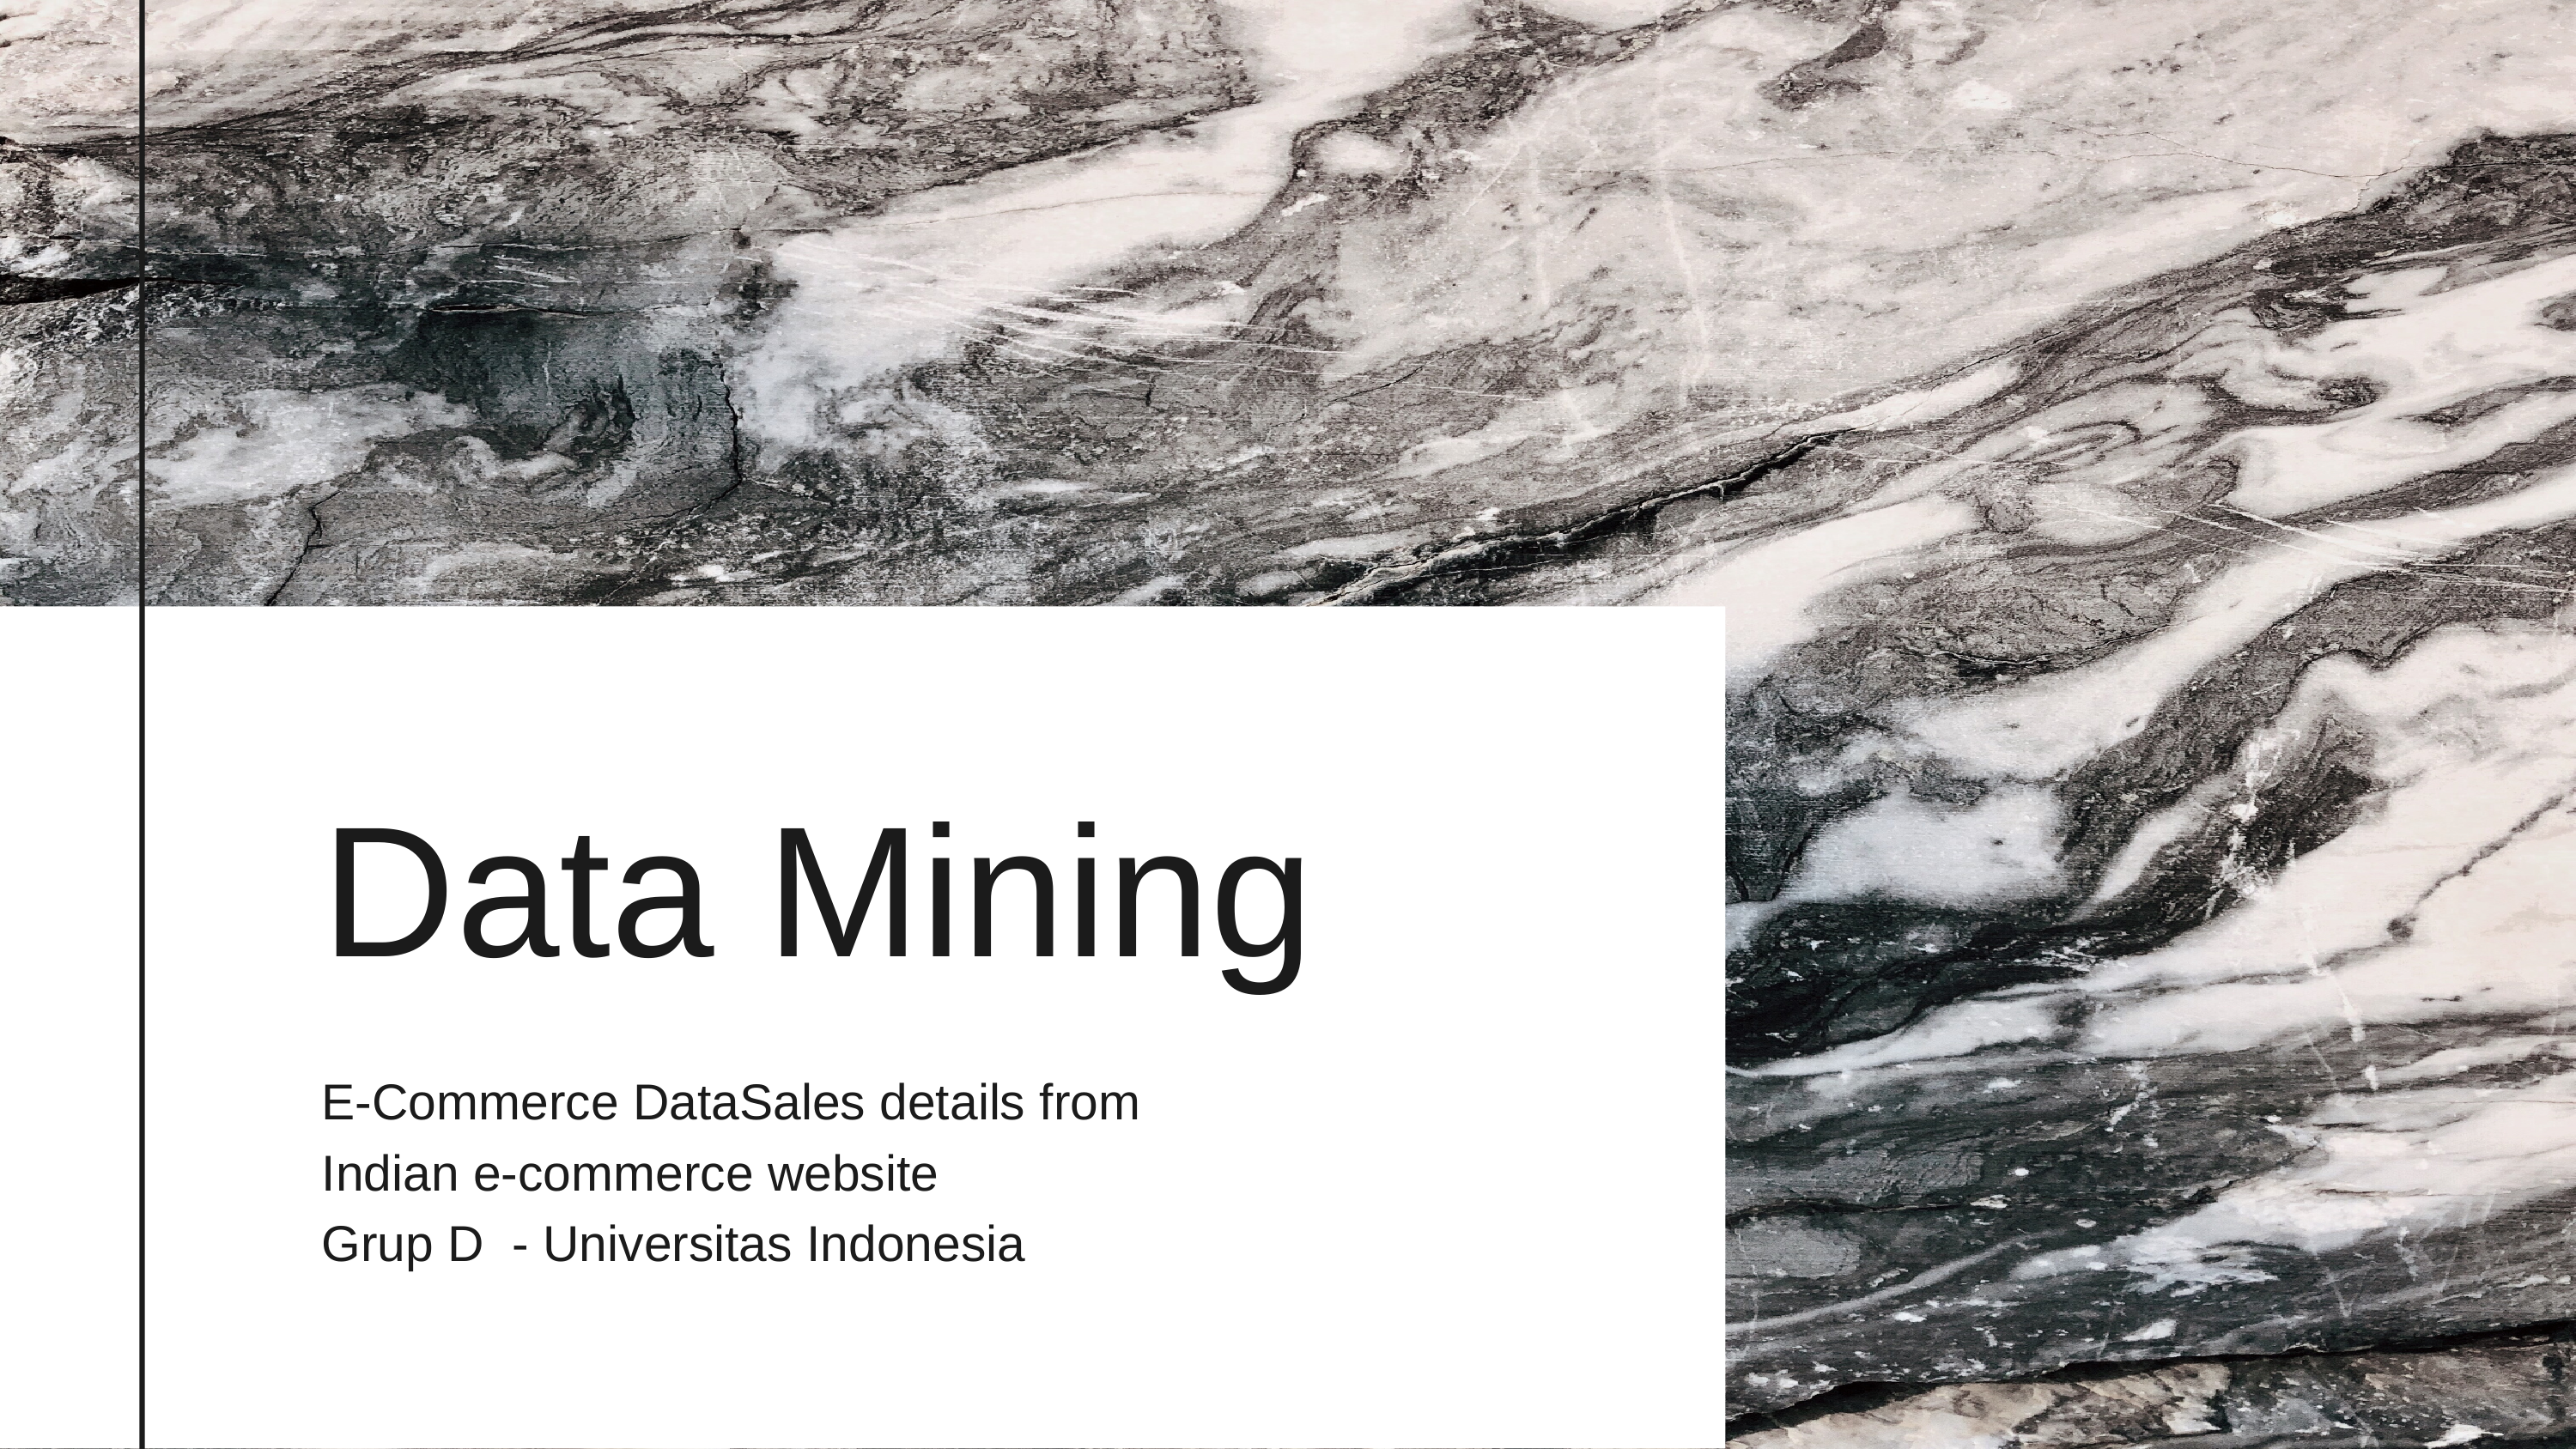

Data Mining
E-Commerce DataSales details from Indian e-commerce website
Grup D  - Universitas Indonesia